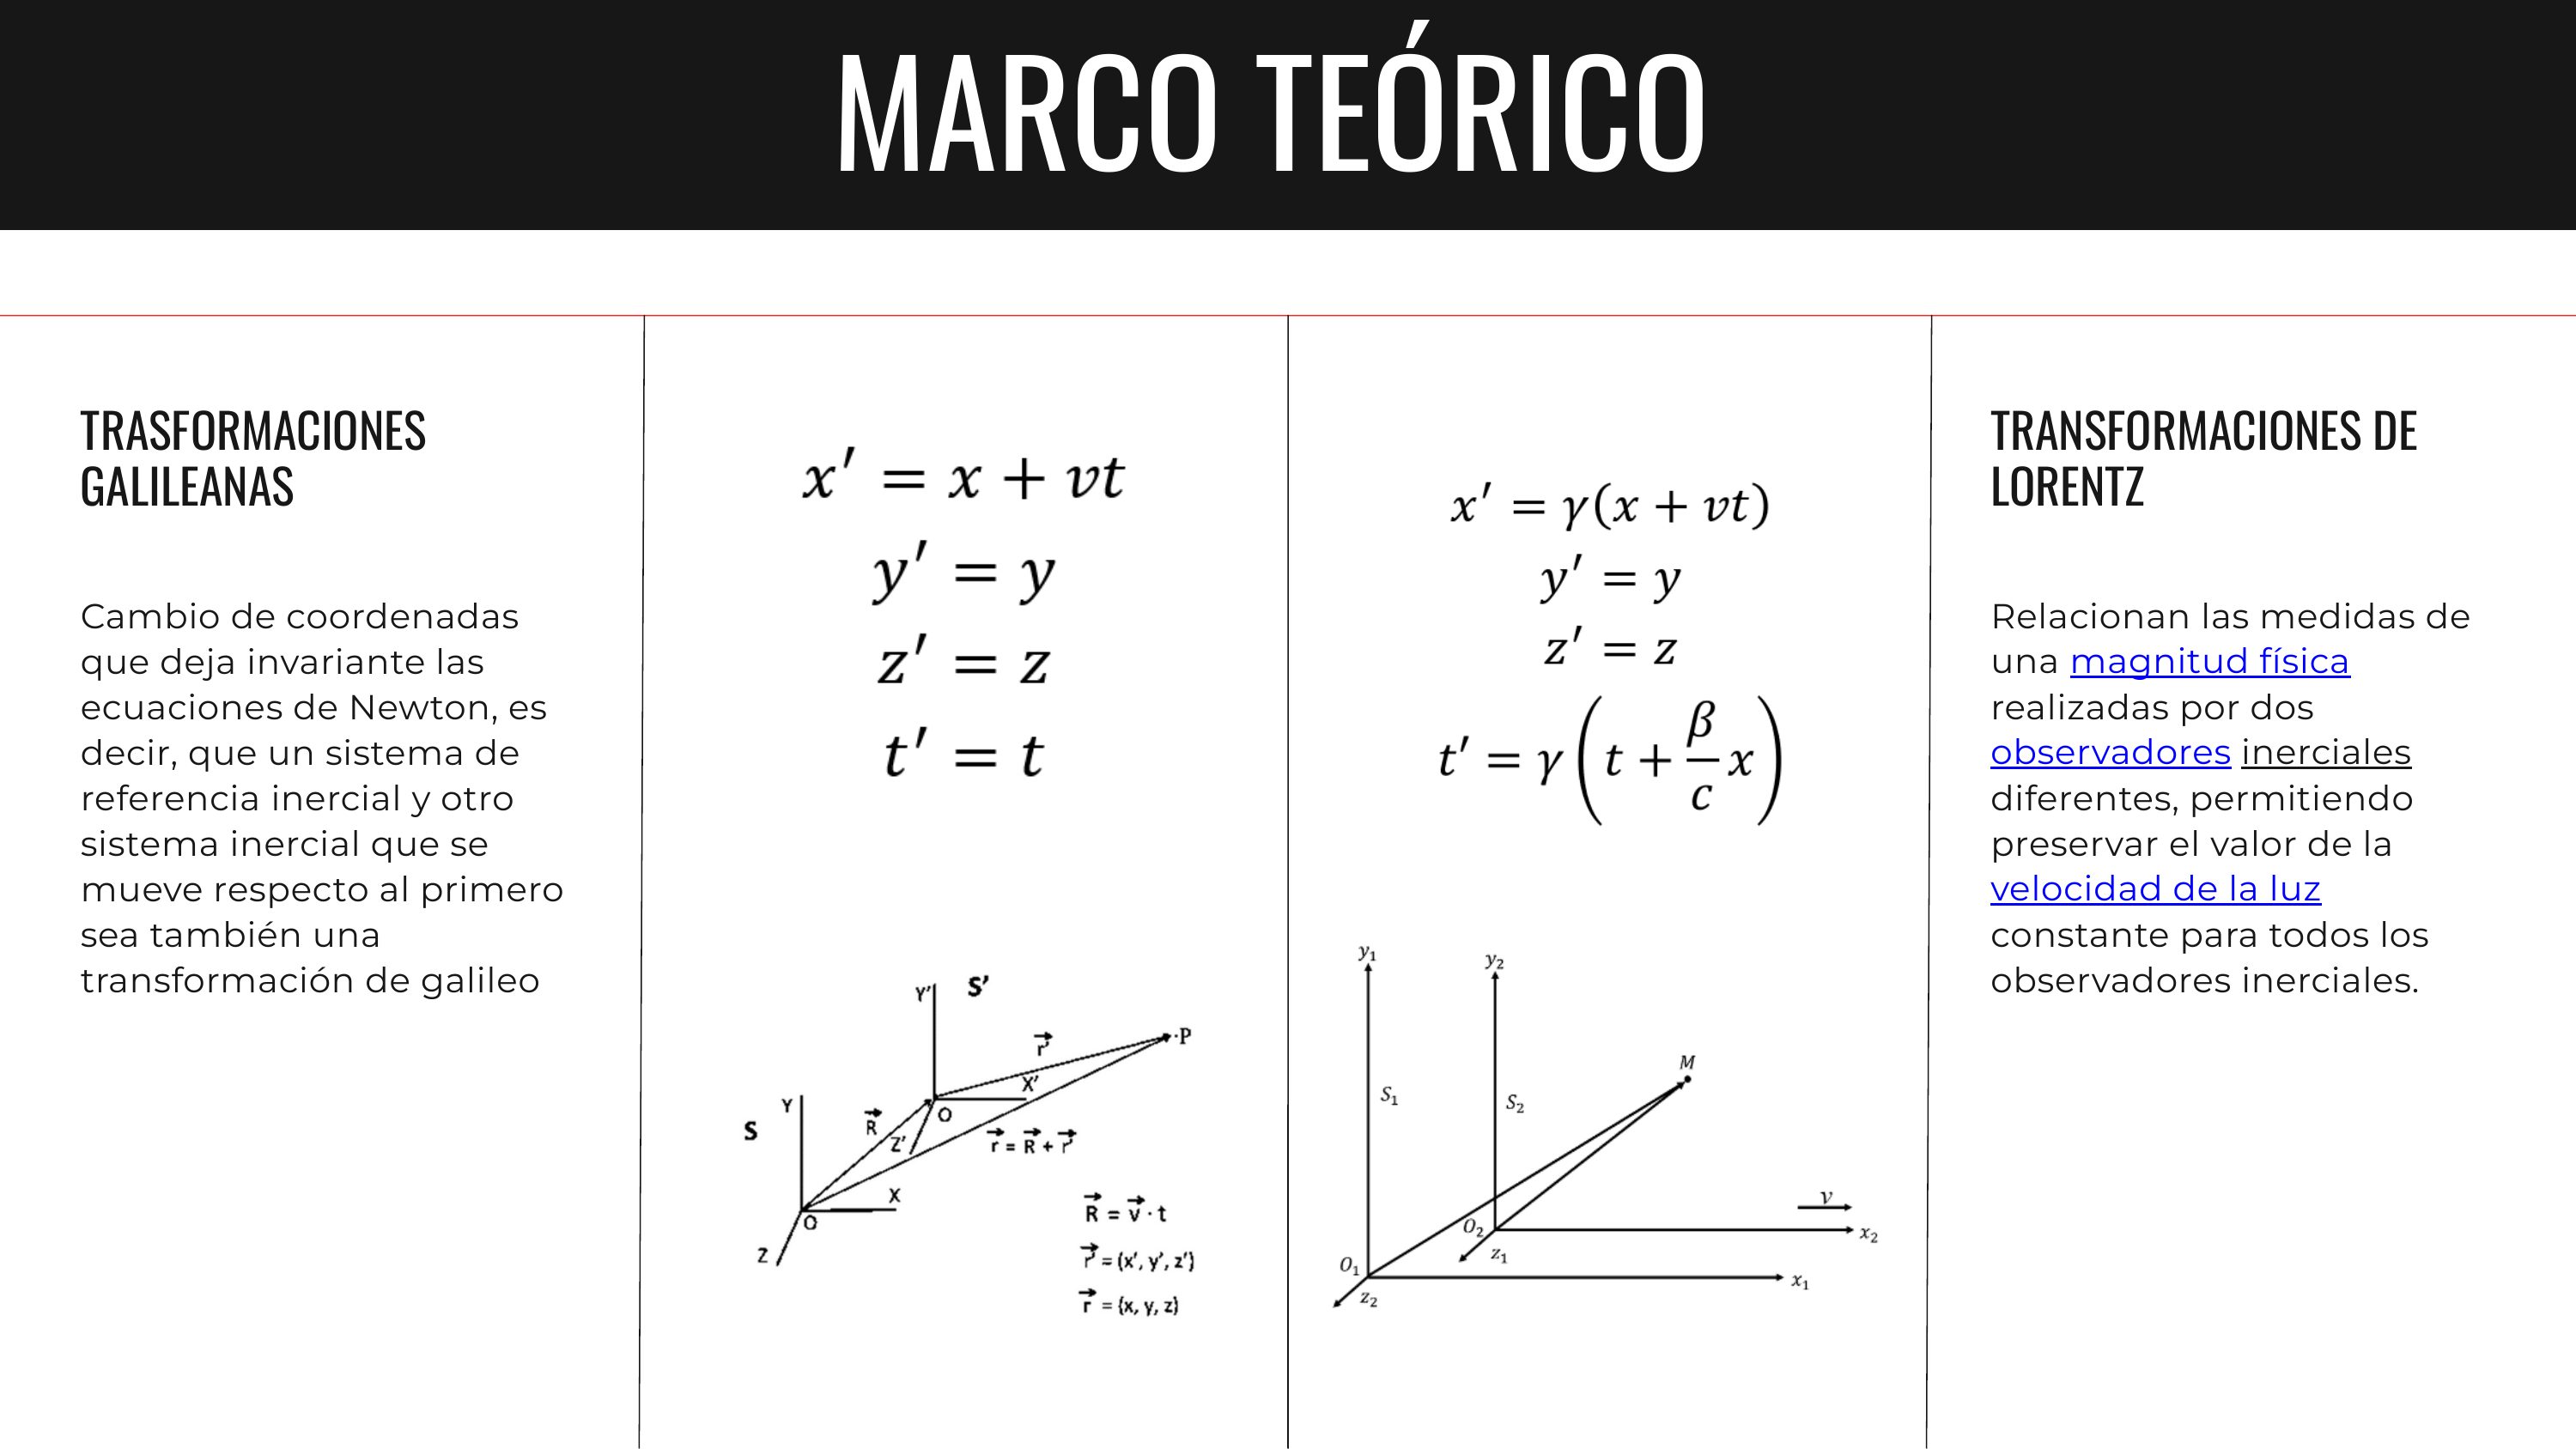

MARCO TEÓRICO

TRASFORMACIONES GALILEANAS
TRANSFORMACIONES DE LORENTZ

Cambio de coordenadas que deja invariante las ecuaciones de Newton, es decir, que un sistema de referencia inercial y otro sistema inercial que se mueve respecto al primero sea también una transformación de galileo
Relacionan las medidas de una magnitud física realizadas por dos observadores inerciales diferentes, permitiendo preservar el valor de la velocidad de la luz constante para todos los observadores inerciales.